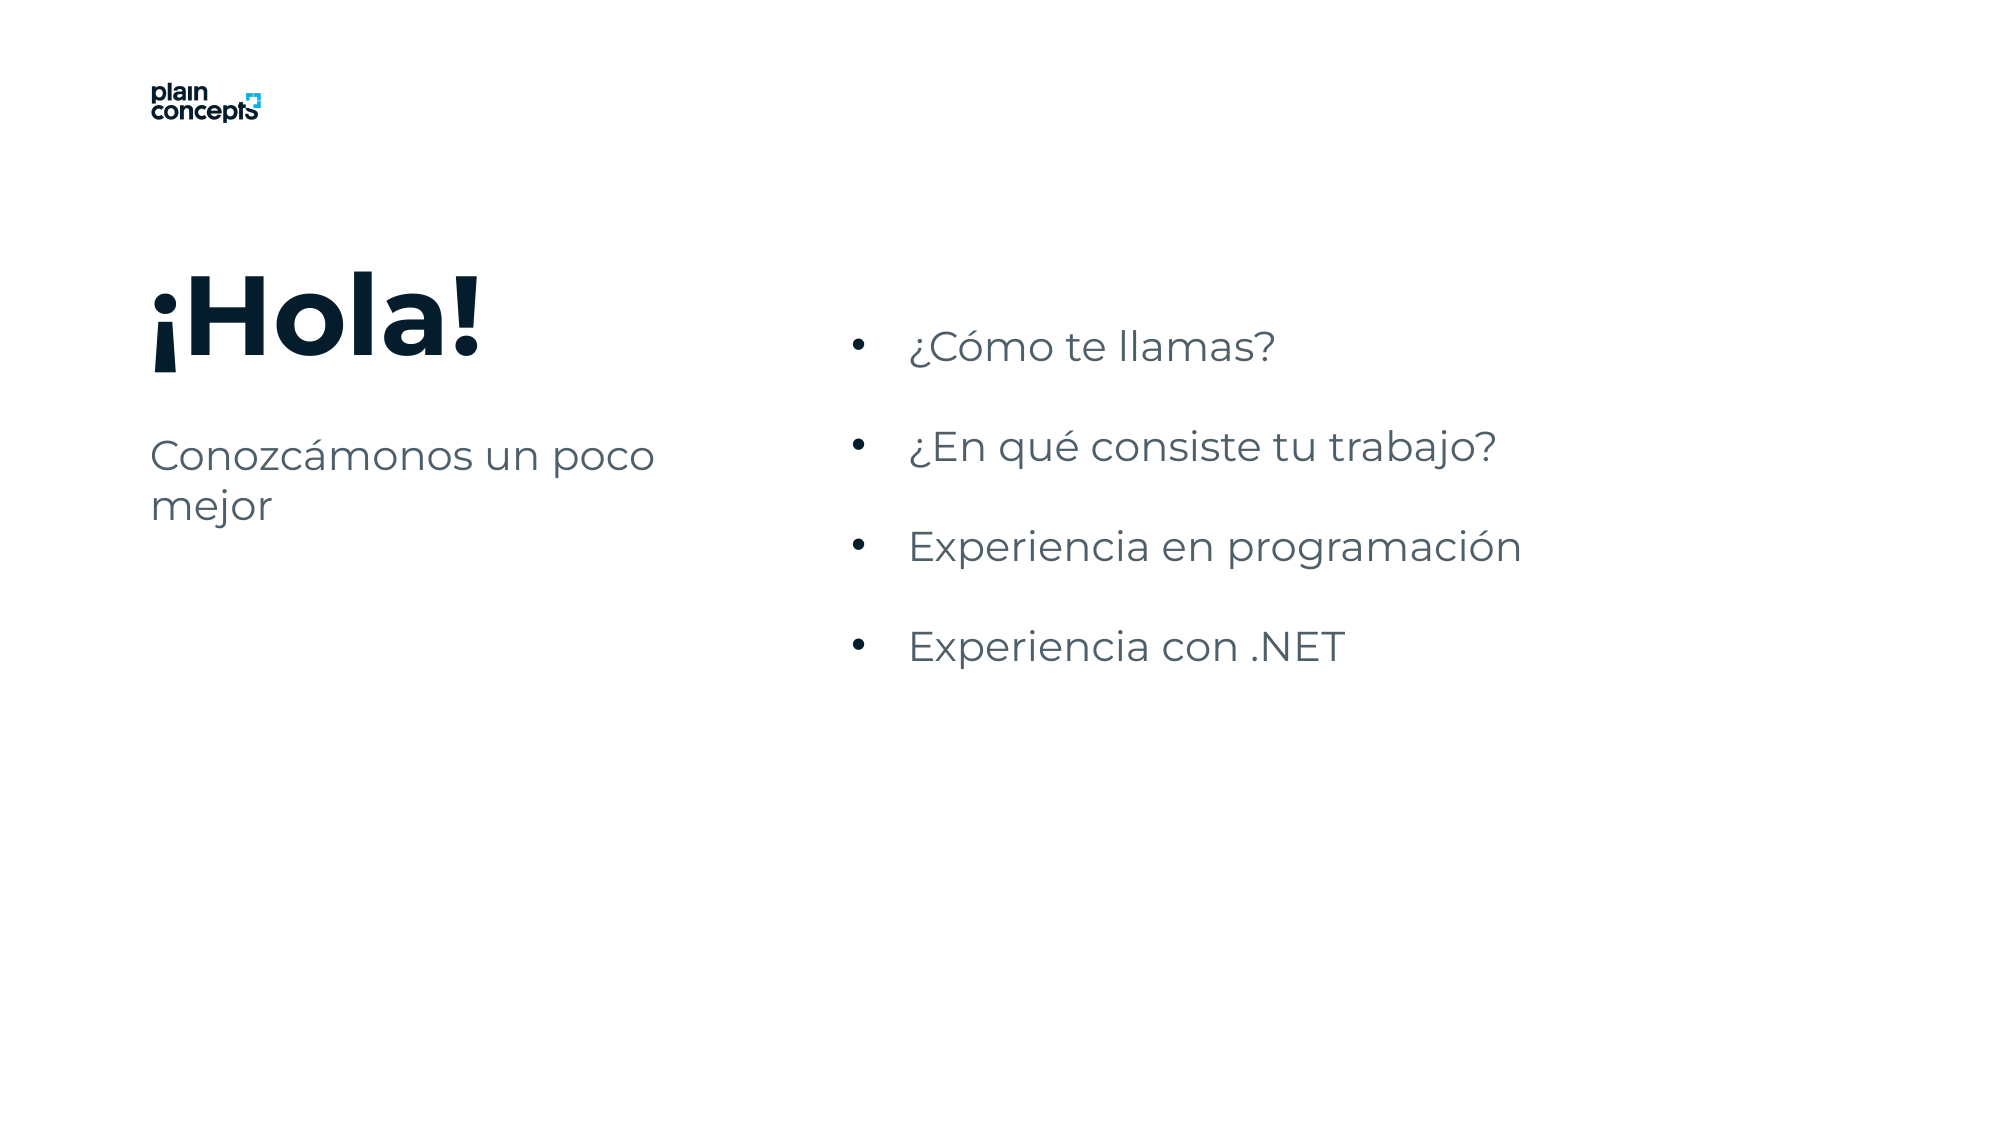

# ¡Hola!
¿Cómo te llamas?
¿En qué consiste tu trabajo?
Experiencia en programación
Experiencia con .NET
Conozcámonos un poco mejor